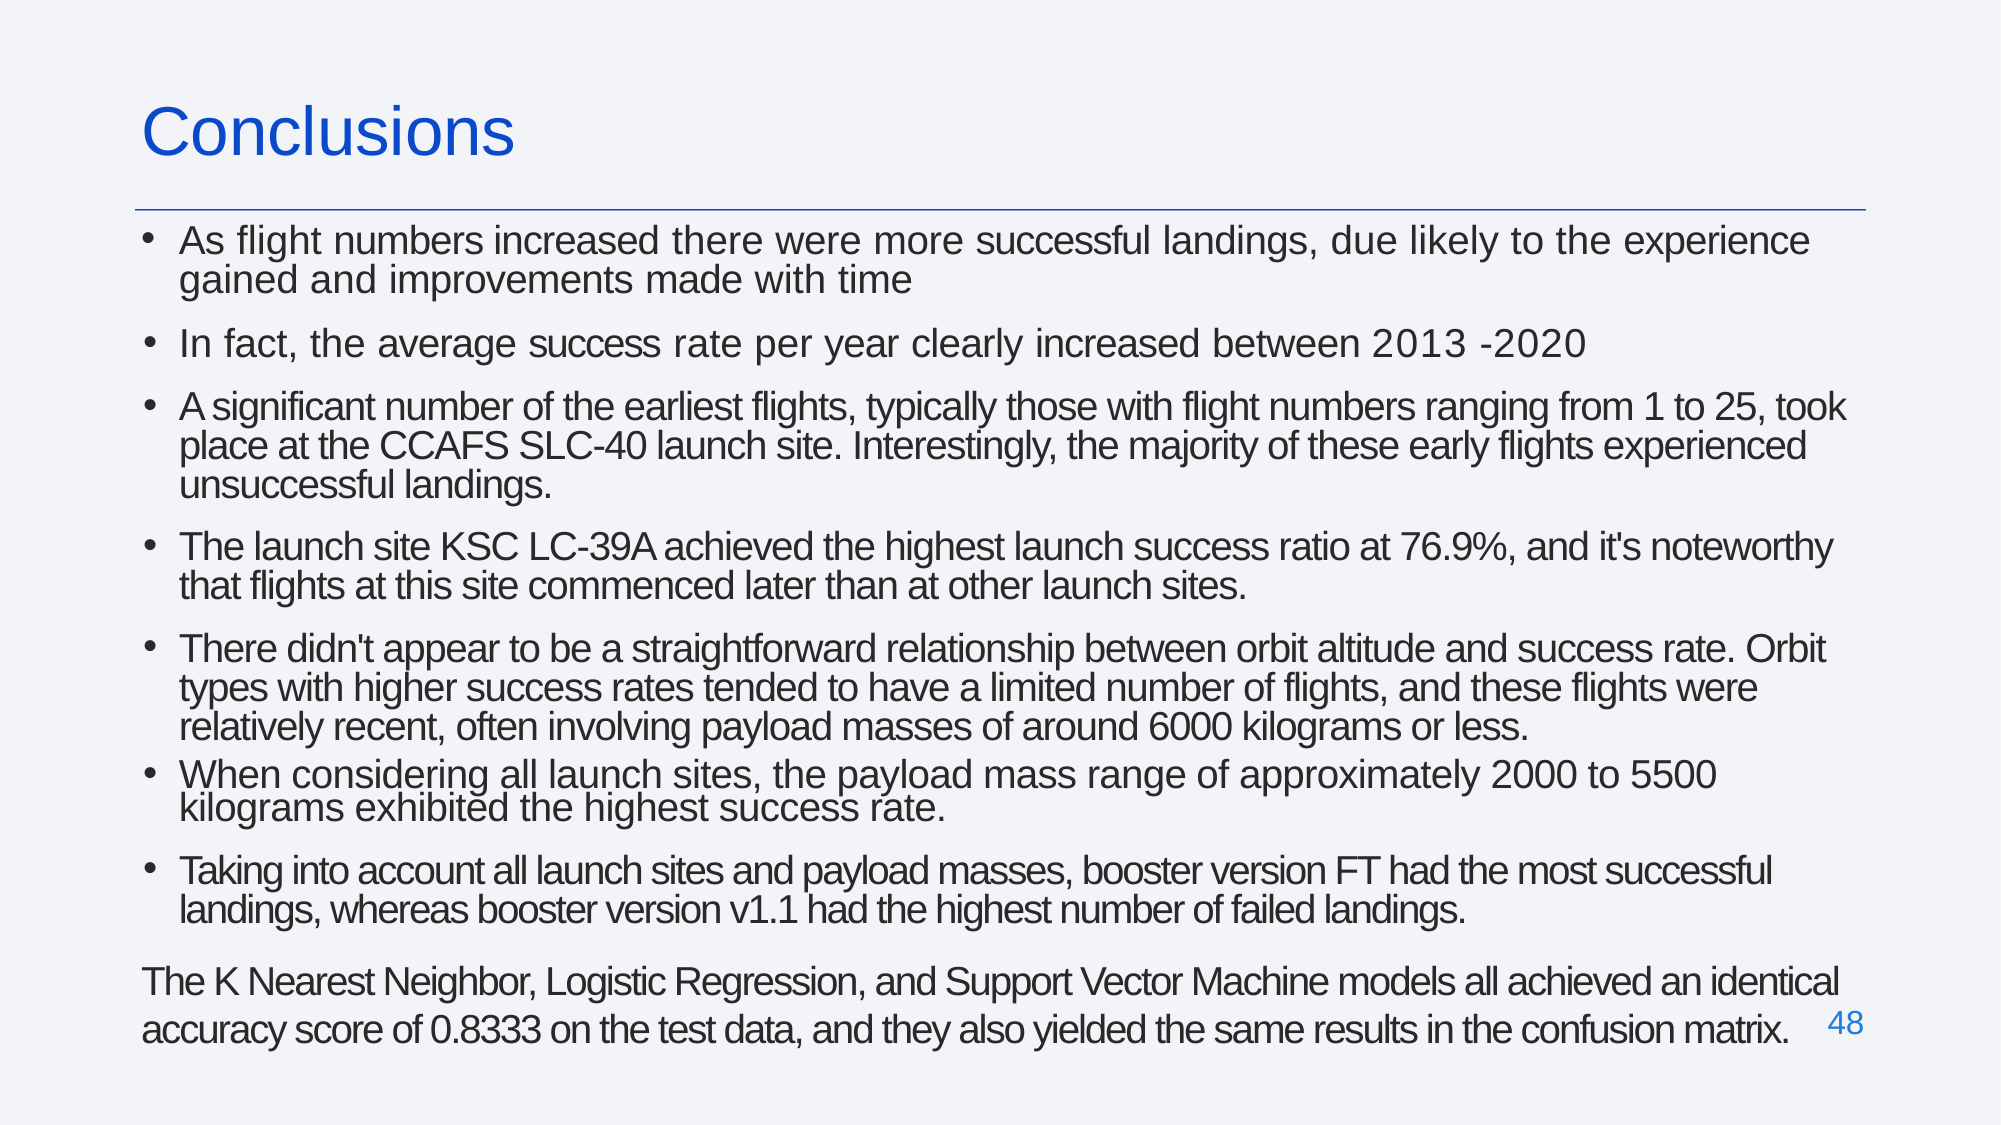

Conclusions
As flight numbers increased there were more successful landings, due likely to the experience gained and improvements made with time
In fact, the average success rate per year clearly increased between 2013 -2020
A significant number of the earliest flights, typically those with flight numbers ranging from 1 to 25, took place at the CCAFS SLC-40 launch site. Interestingly, the majority of these early flights experienced unsuccessful landings.
The launch site KSC LC-39A achieved the highest launch success ratio at 76.9%, and it's noteworthy that flights at this site commenced later than at other launch sites.
There didn't appear to be a straightforward relationship between orbit altitude and success rate. Orbit types with higher success rates tended to have a limited number of flights, and these flights were relatively recent, often involving payload masses of around 6000 kilograms or less.
When considering all launch sites, the payload mass range of approximately 2000 to 5500 kilograms exhibited the highest success rate.
Taking into account all launch sites and payload masses, booster version FT had the most successful landings, whereas booster version v1.1 had the highest number of failed landings.
The K Nearest Neighbor, Logistic Regression, and Support Vector Machine models all achieved an identical accuracy score of 0.8333 on the test data, and they also yielded the same results in the confusion matrix.
48